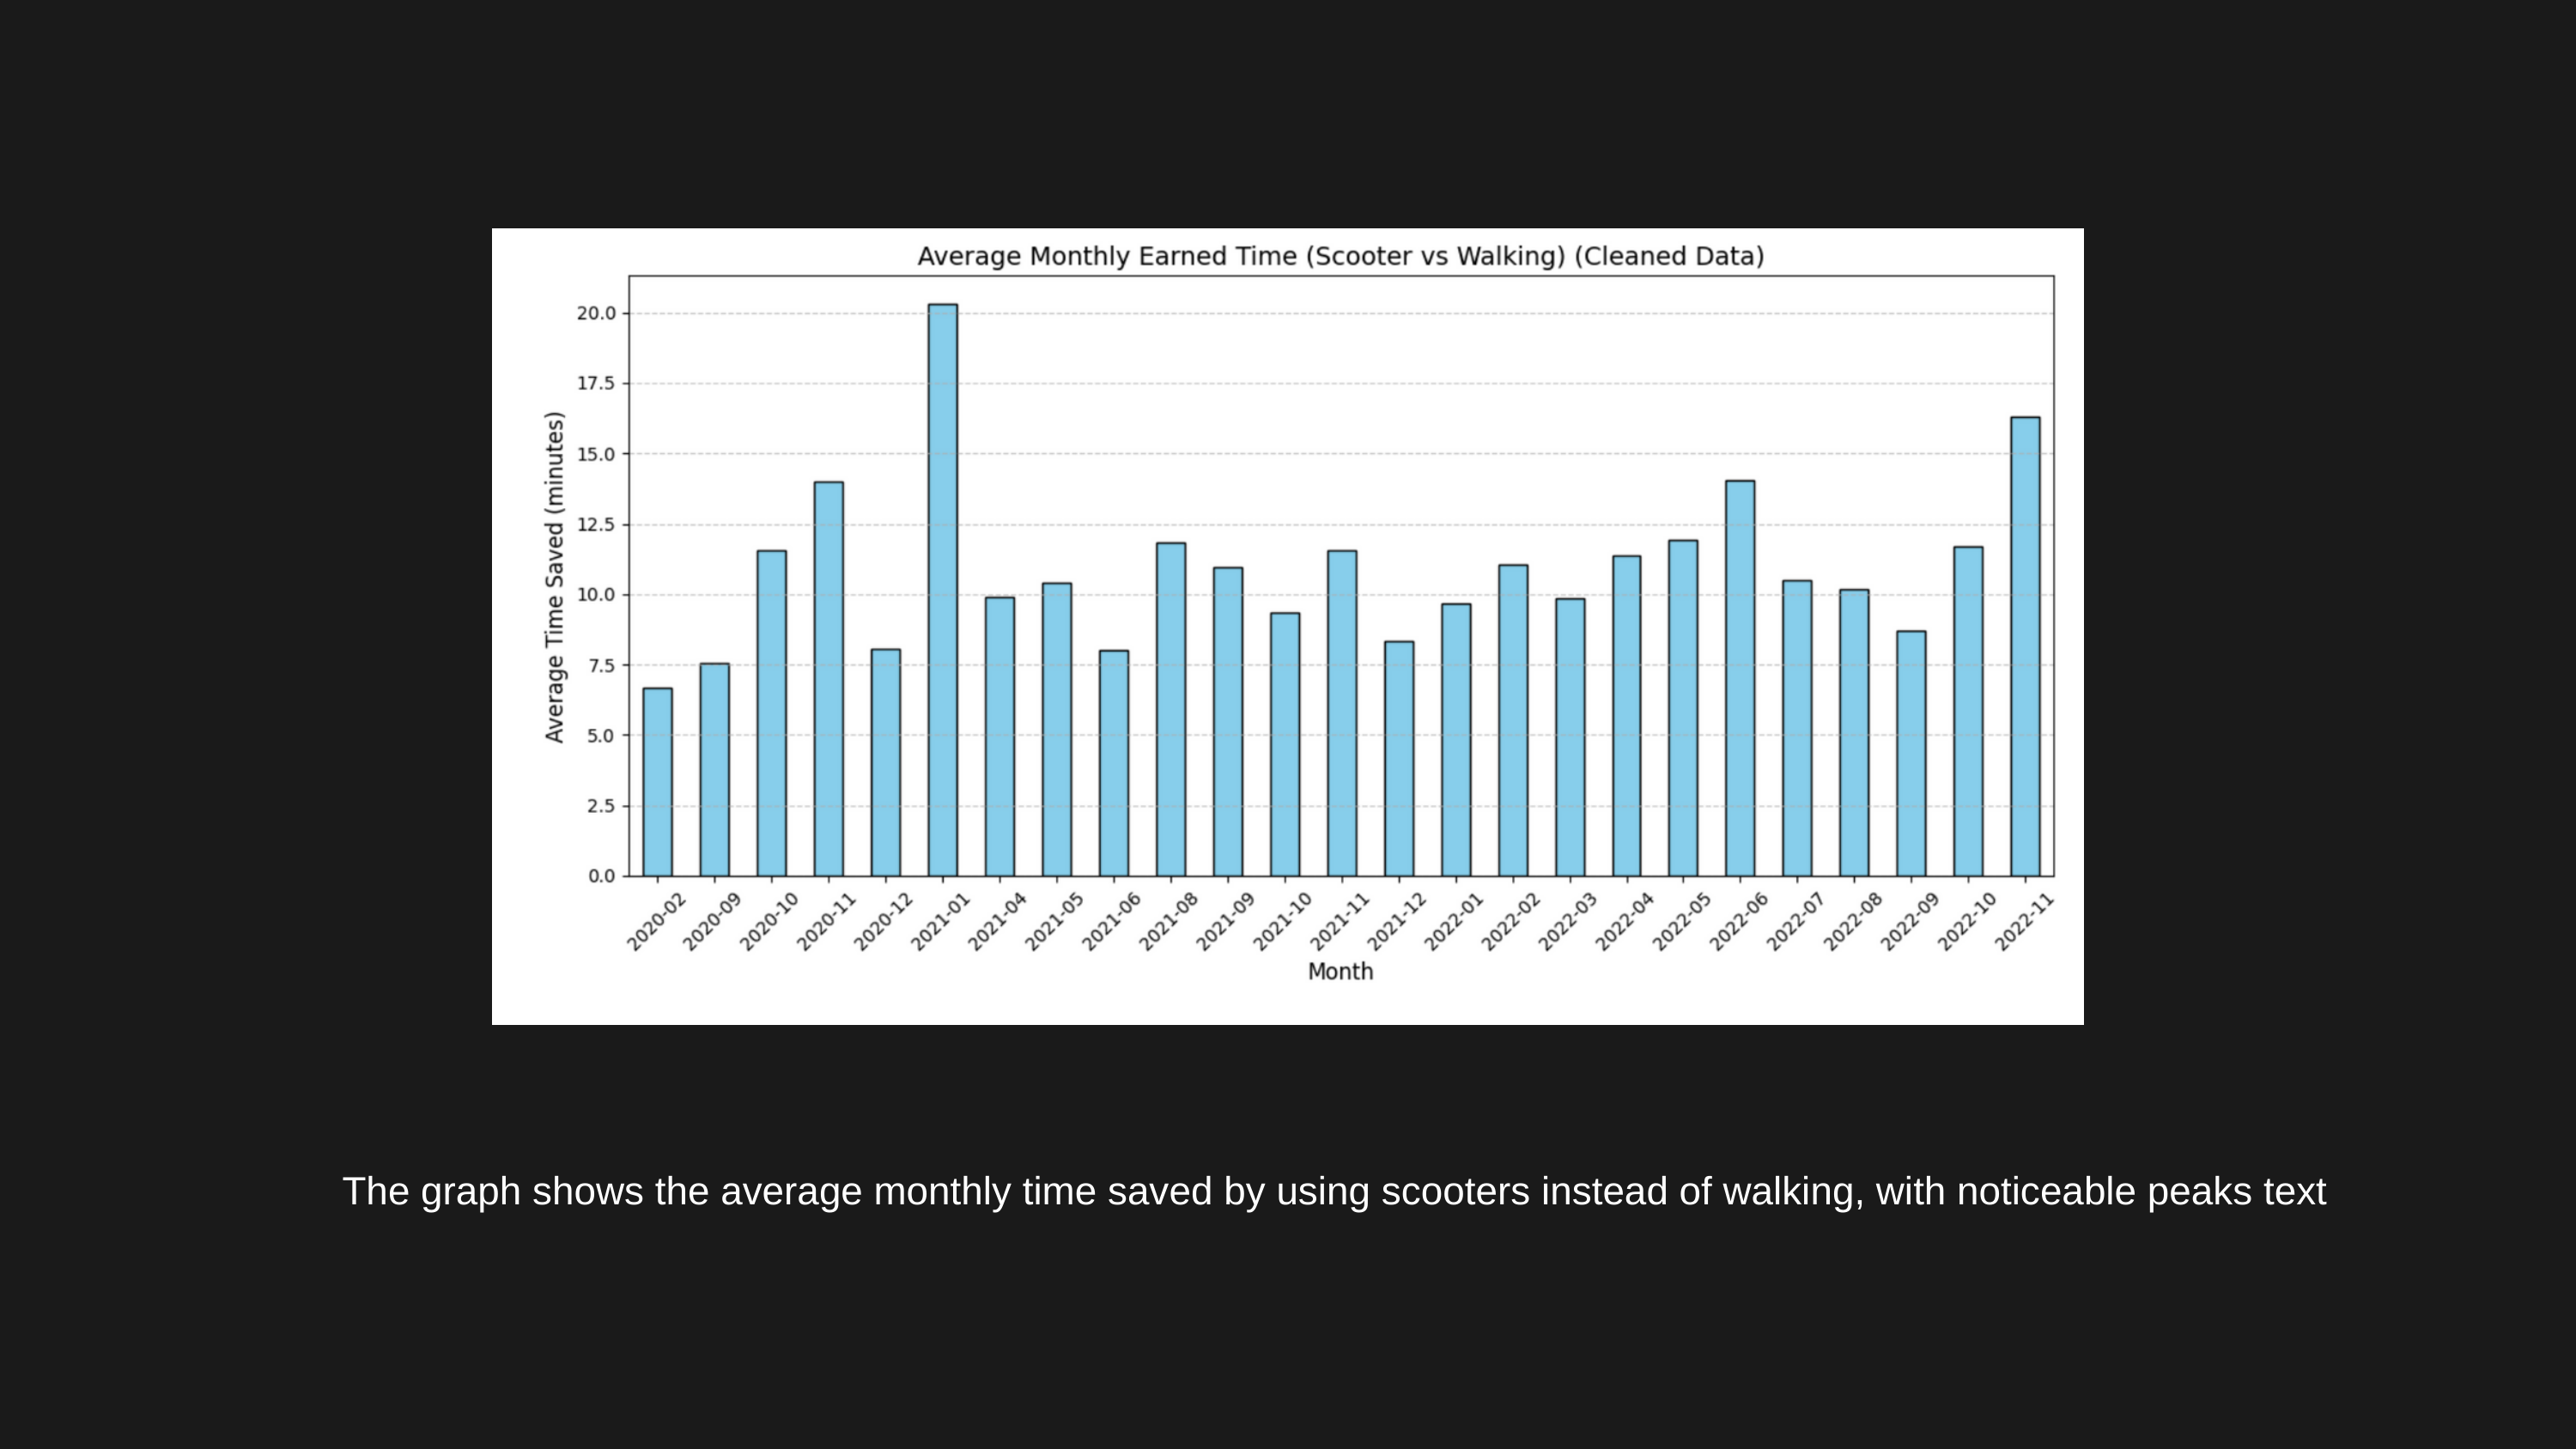

The graph shows the average monthly time saved by using scooters instead of walking, with noticeable peaks text